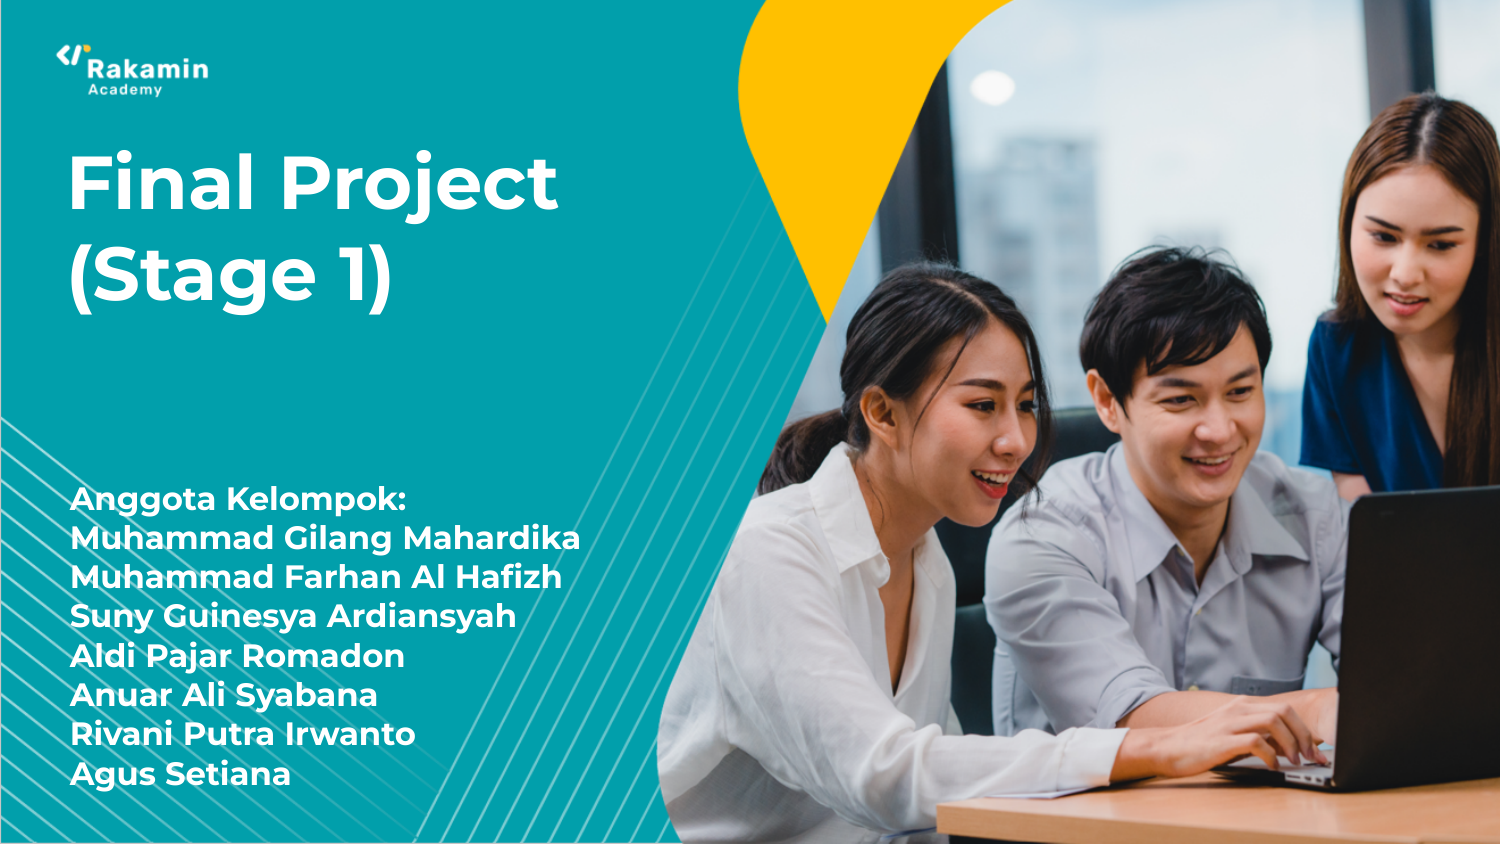

# Final Project
(Stage 1)

Anggota Kelompok:
Muhammad Gilang Mahardika
Muhammad Farhan Al Hafizh
Suny Guinesya Ardiansyah
Aldi Pajar Romadon
Anuar Ali Syabana
Rivani Putra Irwanto
Agus Setiana